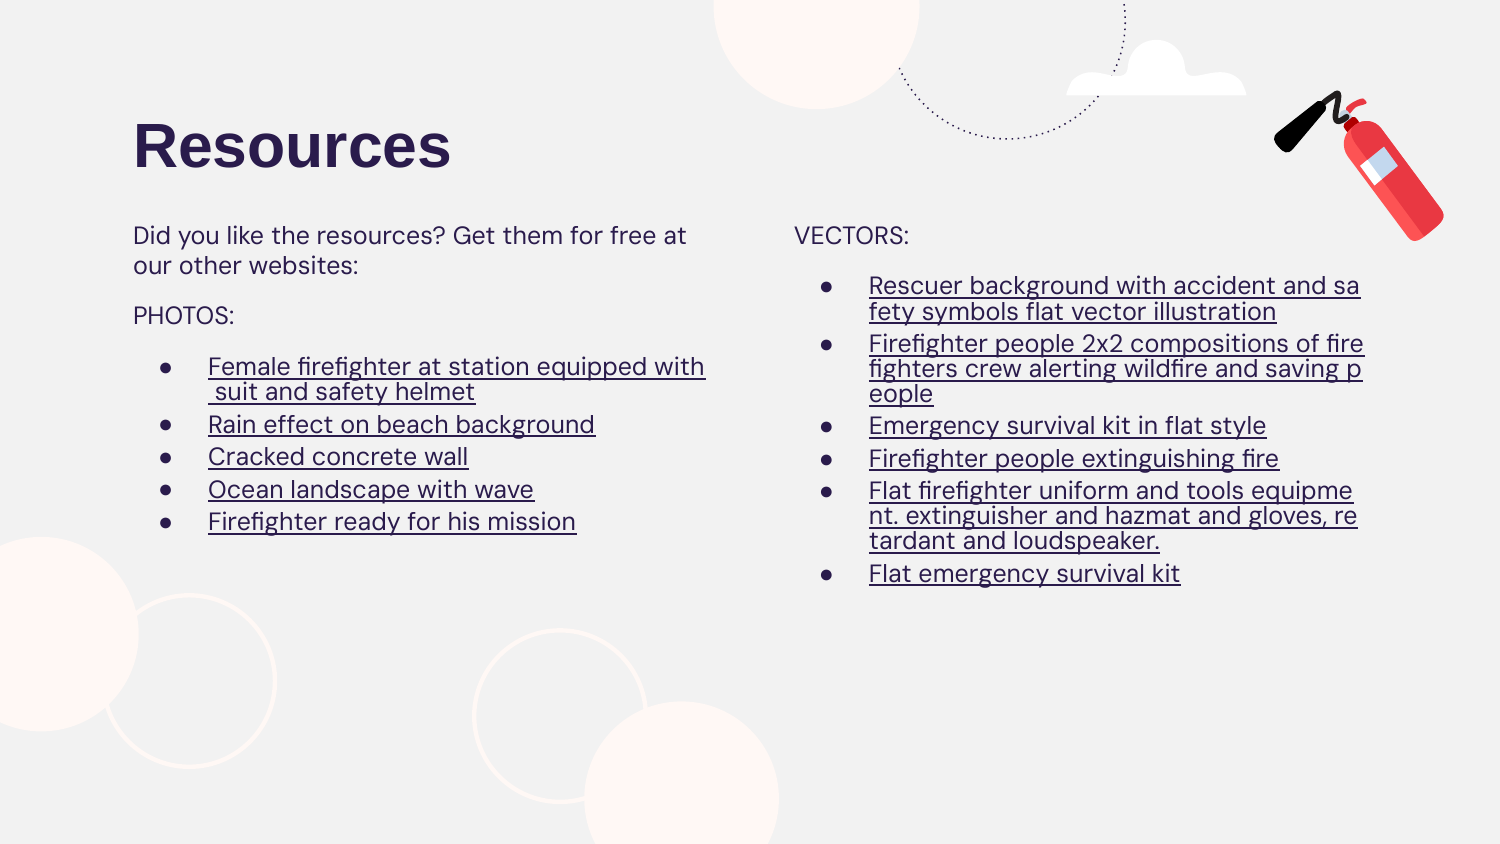

# Resources

VECTORS:
Rescuer background with accident and safety symbols flat vector illustration
Firefighter people 2x2 compositions of firefighters crew alerting wildfire and saving people
Emergency survival kit in flat style
Firefighter people extinguishing fire
Flat firefighter uniform and tools equipment. extinguisher and hazmat and gloves, retardant and loudspeaker.
Flat emergency survival kit
Did you like the resources? Get them for free at our other websites:
PHOTOS:
Female firefighter at station equipped with suit and safety helmet
Rain effect on beach background
Cracked concrete wall
Ocean landscape with wave
Firefighter ready for his mission